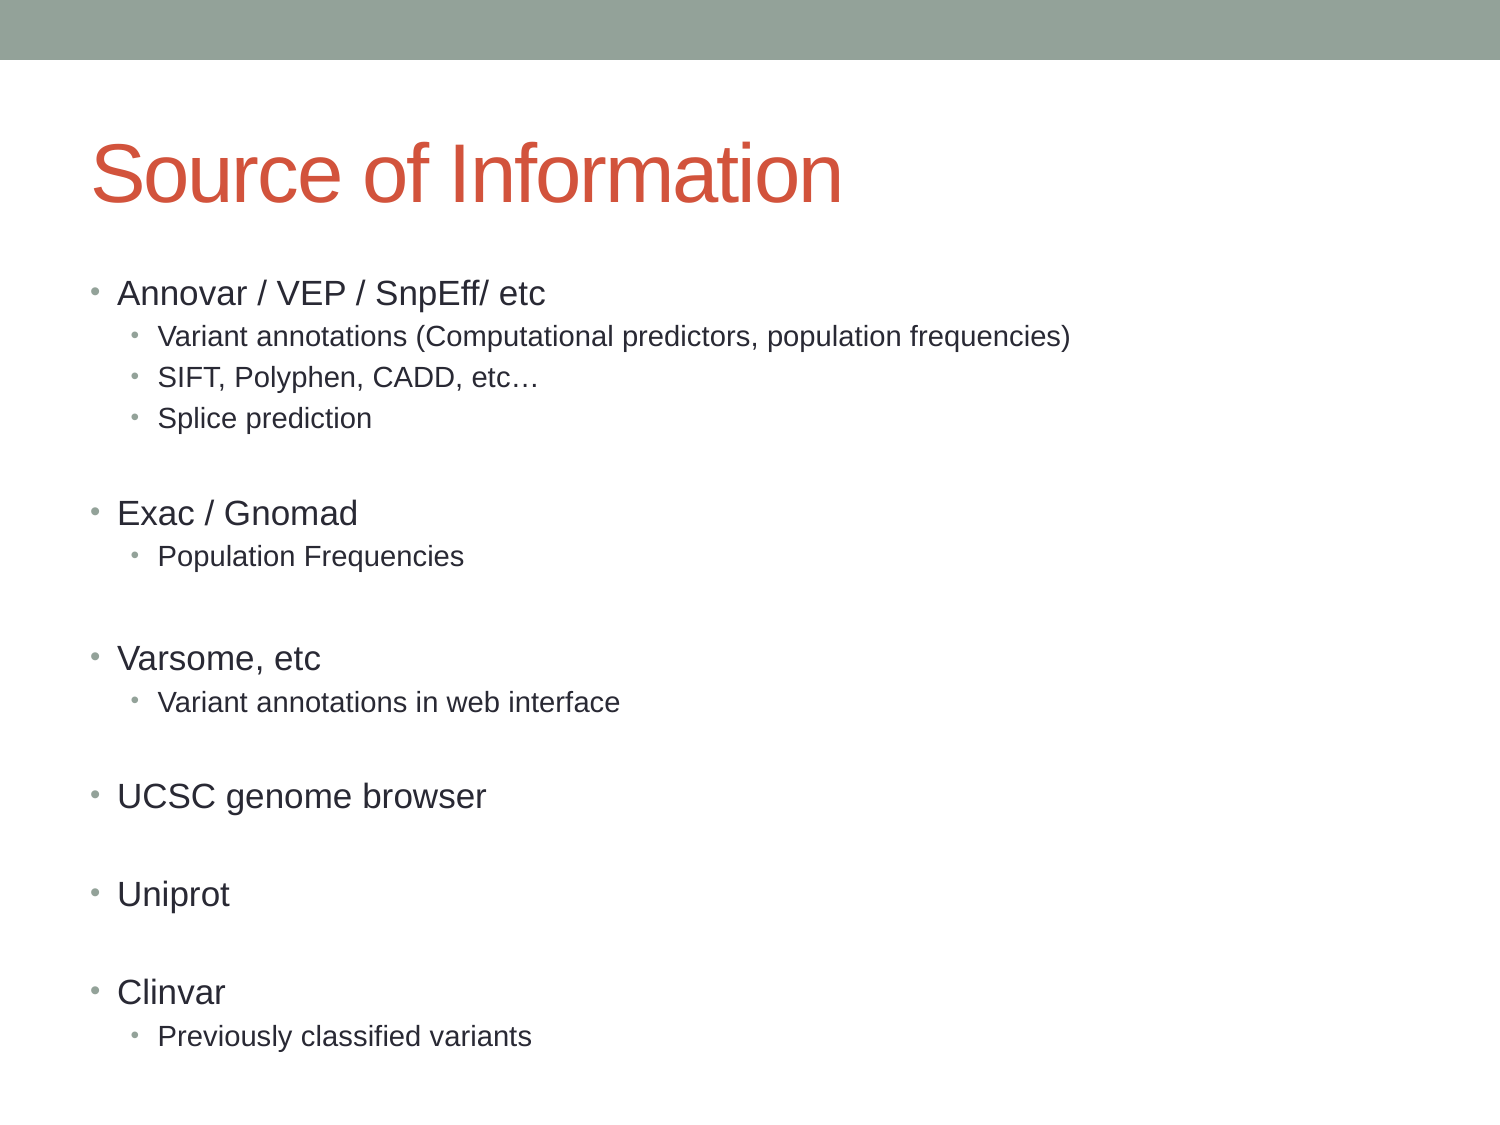

# Source of Information
Annovar / VEP / SnpEff/ etc
Variant annotations (Computational predictors, population frequencies)
SIFT, Polyphen, CADD, etc…
Splice prediction

Exac / Gnomad
Population Frequencies

Varsome, etc
Variant annotations in web interface

UCSC genome browser

Uniprot

Clinvar
Previously classified variants